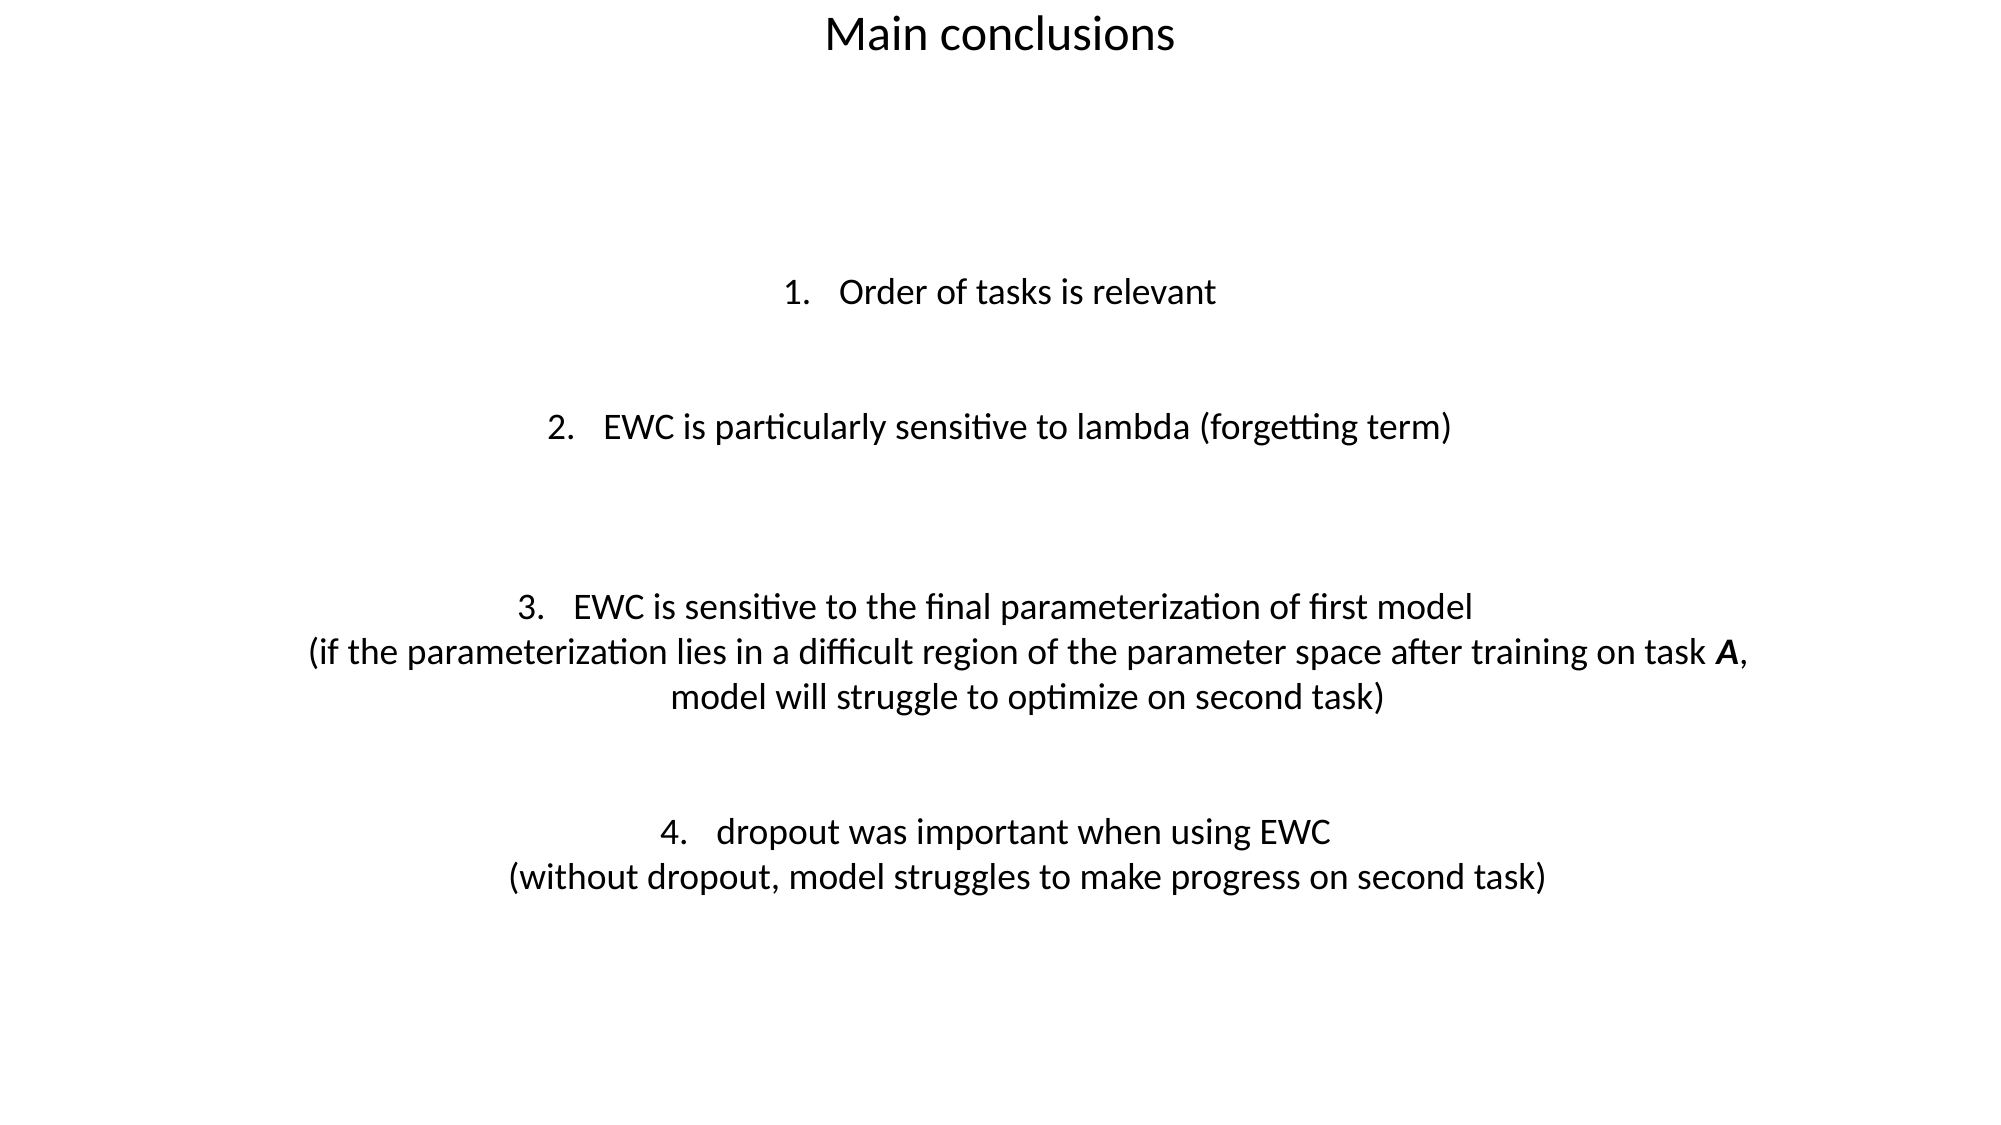

Main conclusions
Order of tasks is relevant

EWC is particularly sensitive to lambda (forgetting term)

EWC is sensitive to the final parameterization of first model
(if the parameterization lies in a difficult region of the parameter space after training on task A, model will struggle to optimize on second task)

dropout was important when using EWC
(without dropout, model struggles to make progress on second task)